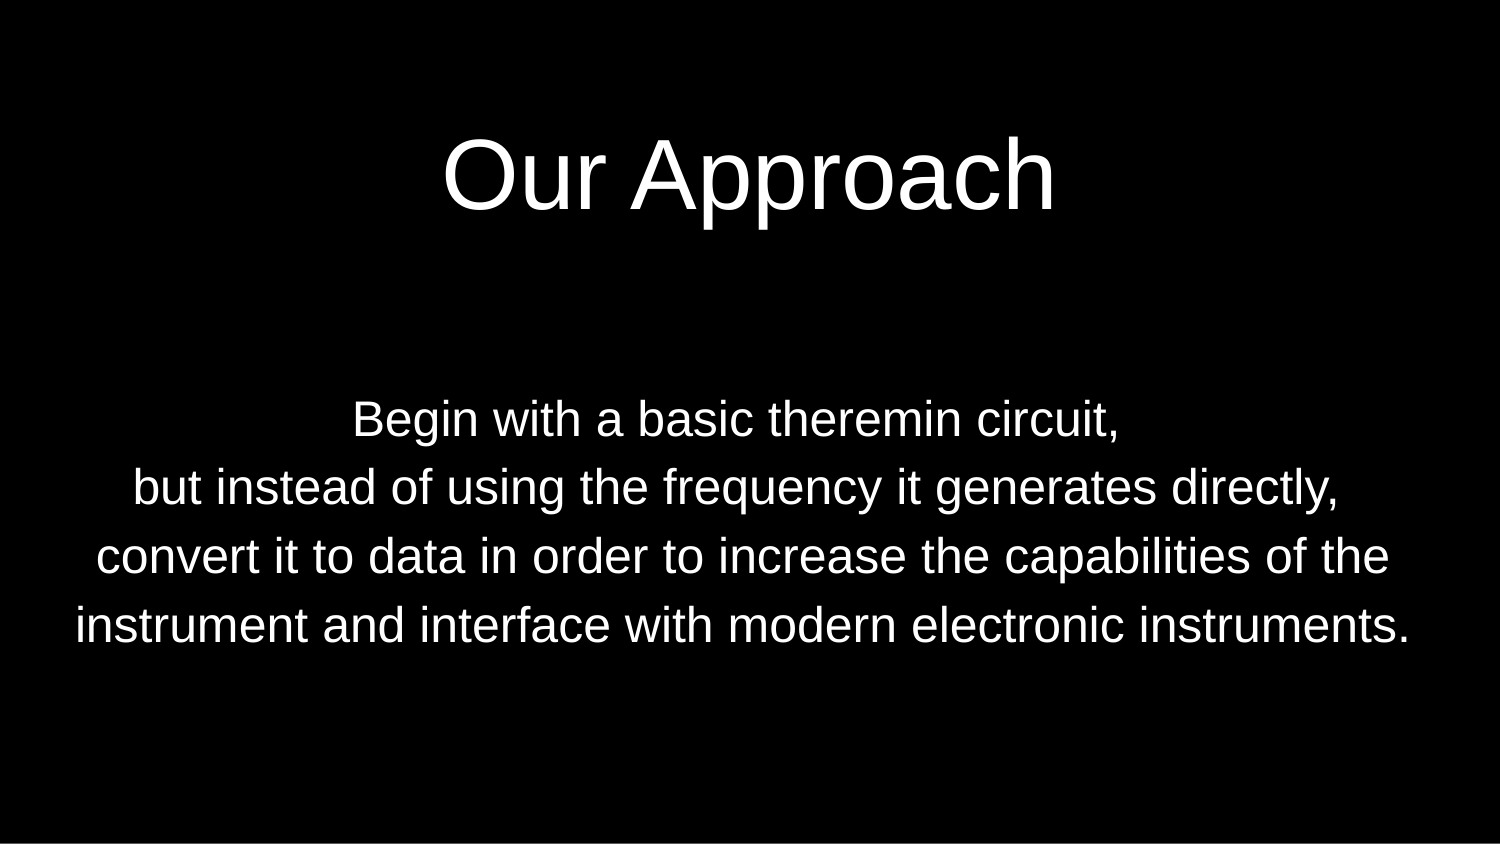

# Our Approach
Begin with a basic theremin circuit,
but instead of using the frequency it generates directly,
convert it to data in order to increase the capabilities of the instrument and interface with modern electronic instruments.